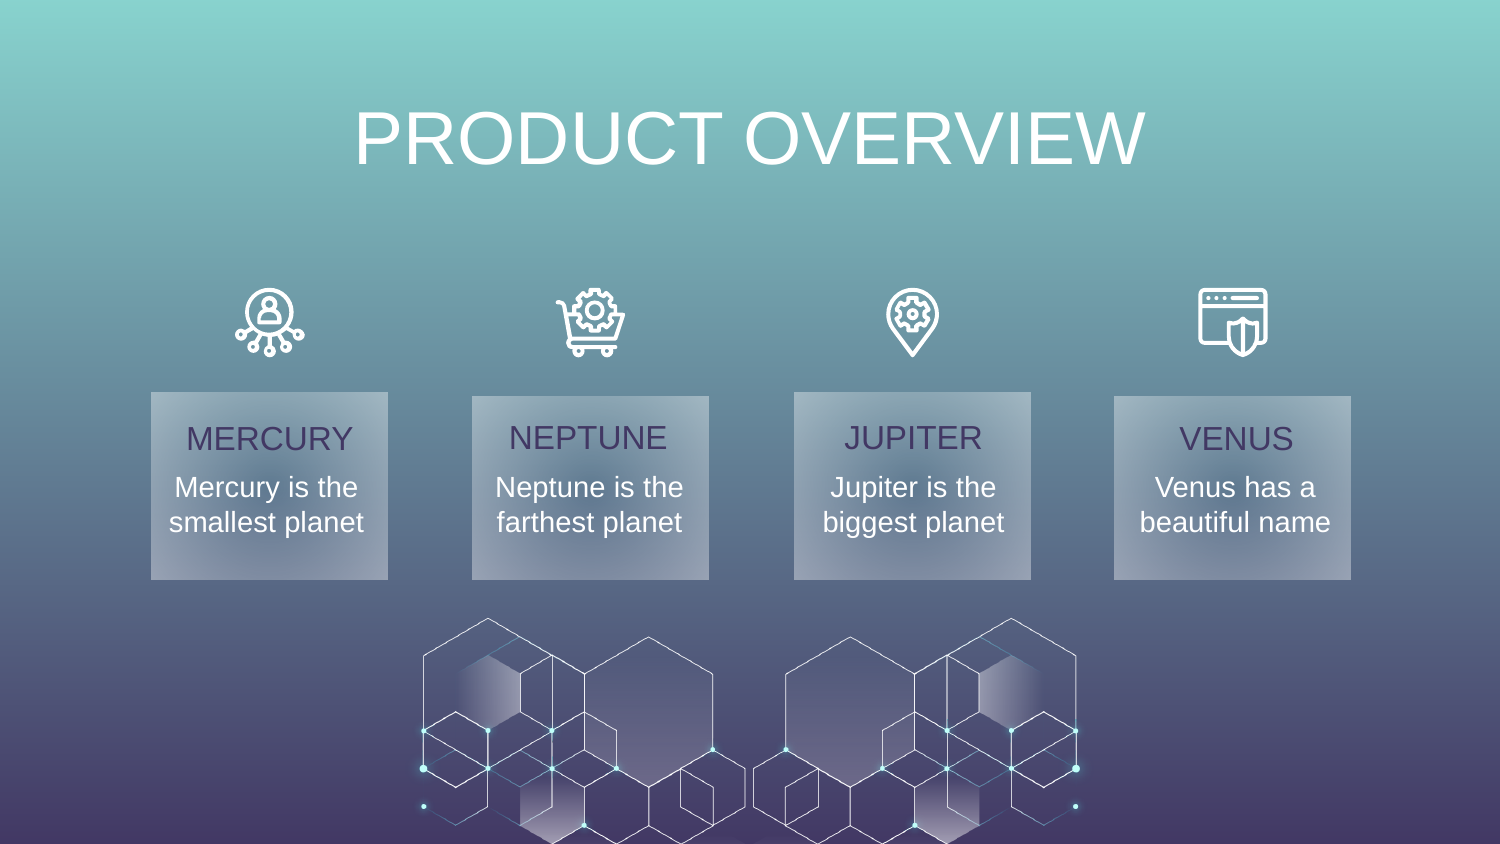

# PRODUCT OVERVIEW

NEPTUNE
JUPITER
VENUS
MERCURY

Venus has a beautiful name
Jupiter is the biggest planet
Neptune is the farthest planet
Mercury is the smallest planet